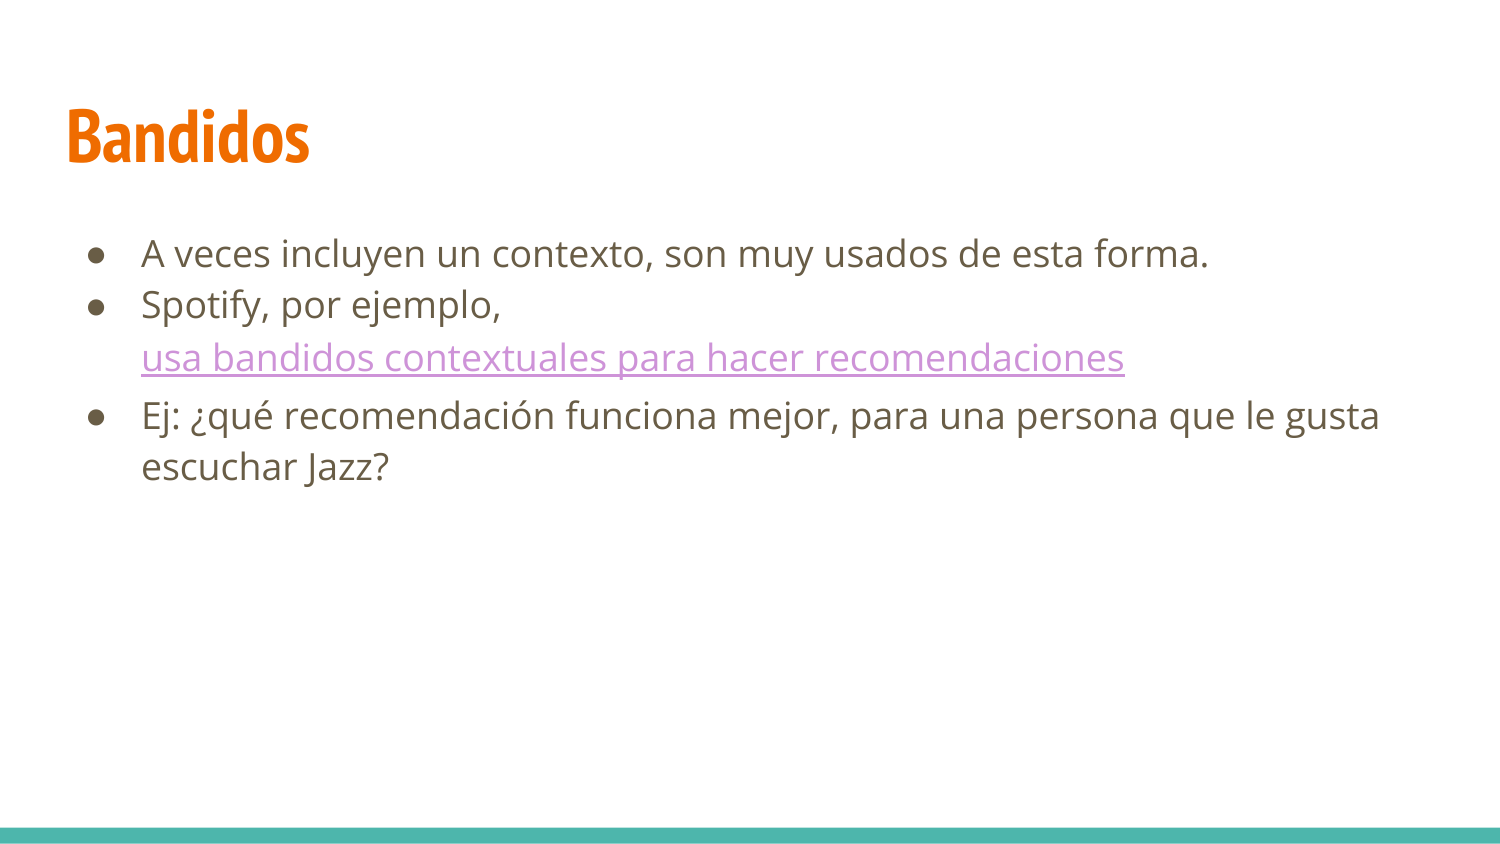

# Bandidos
A veces incluyen un contexto, son muy usados de esta forma.
Spotify, por ejemplo, usa bandidos contextuales para hacer recomendaciones
Ej: ¿qué recomendación funciona mejor, para una persona que le gusta escuchar Jazz?